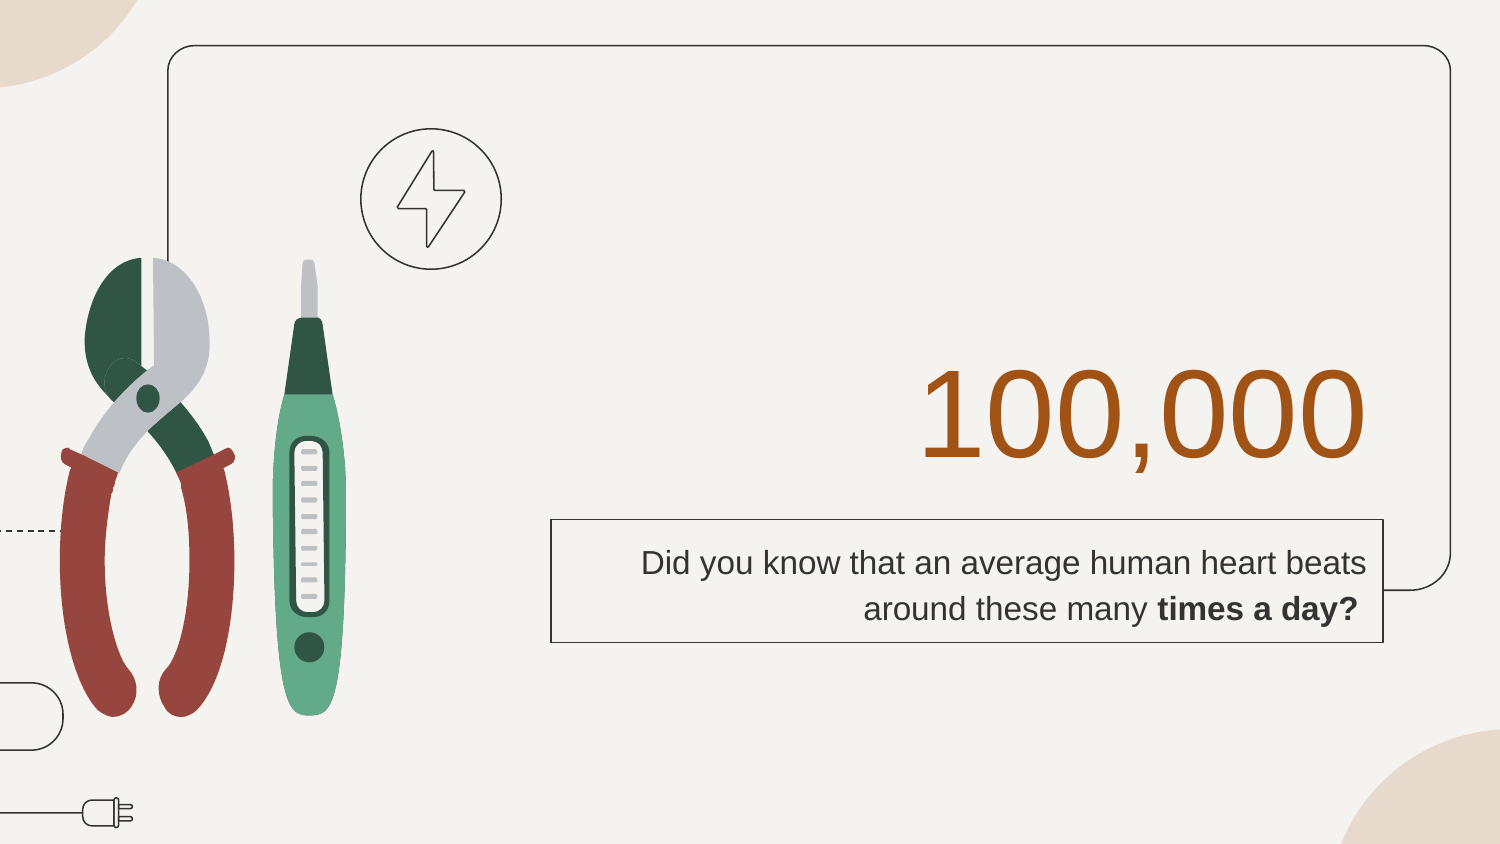

# 100,000
Did you know that an average human heart beats around these many times a day?